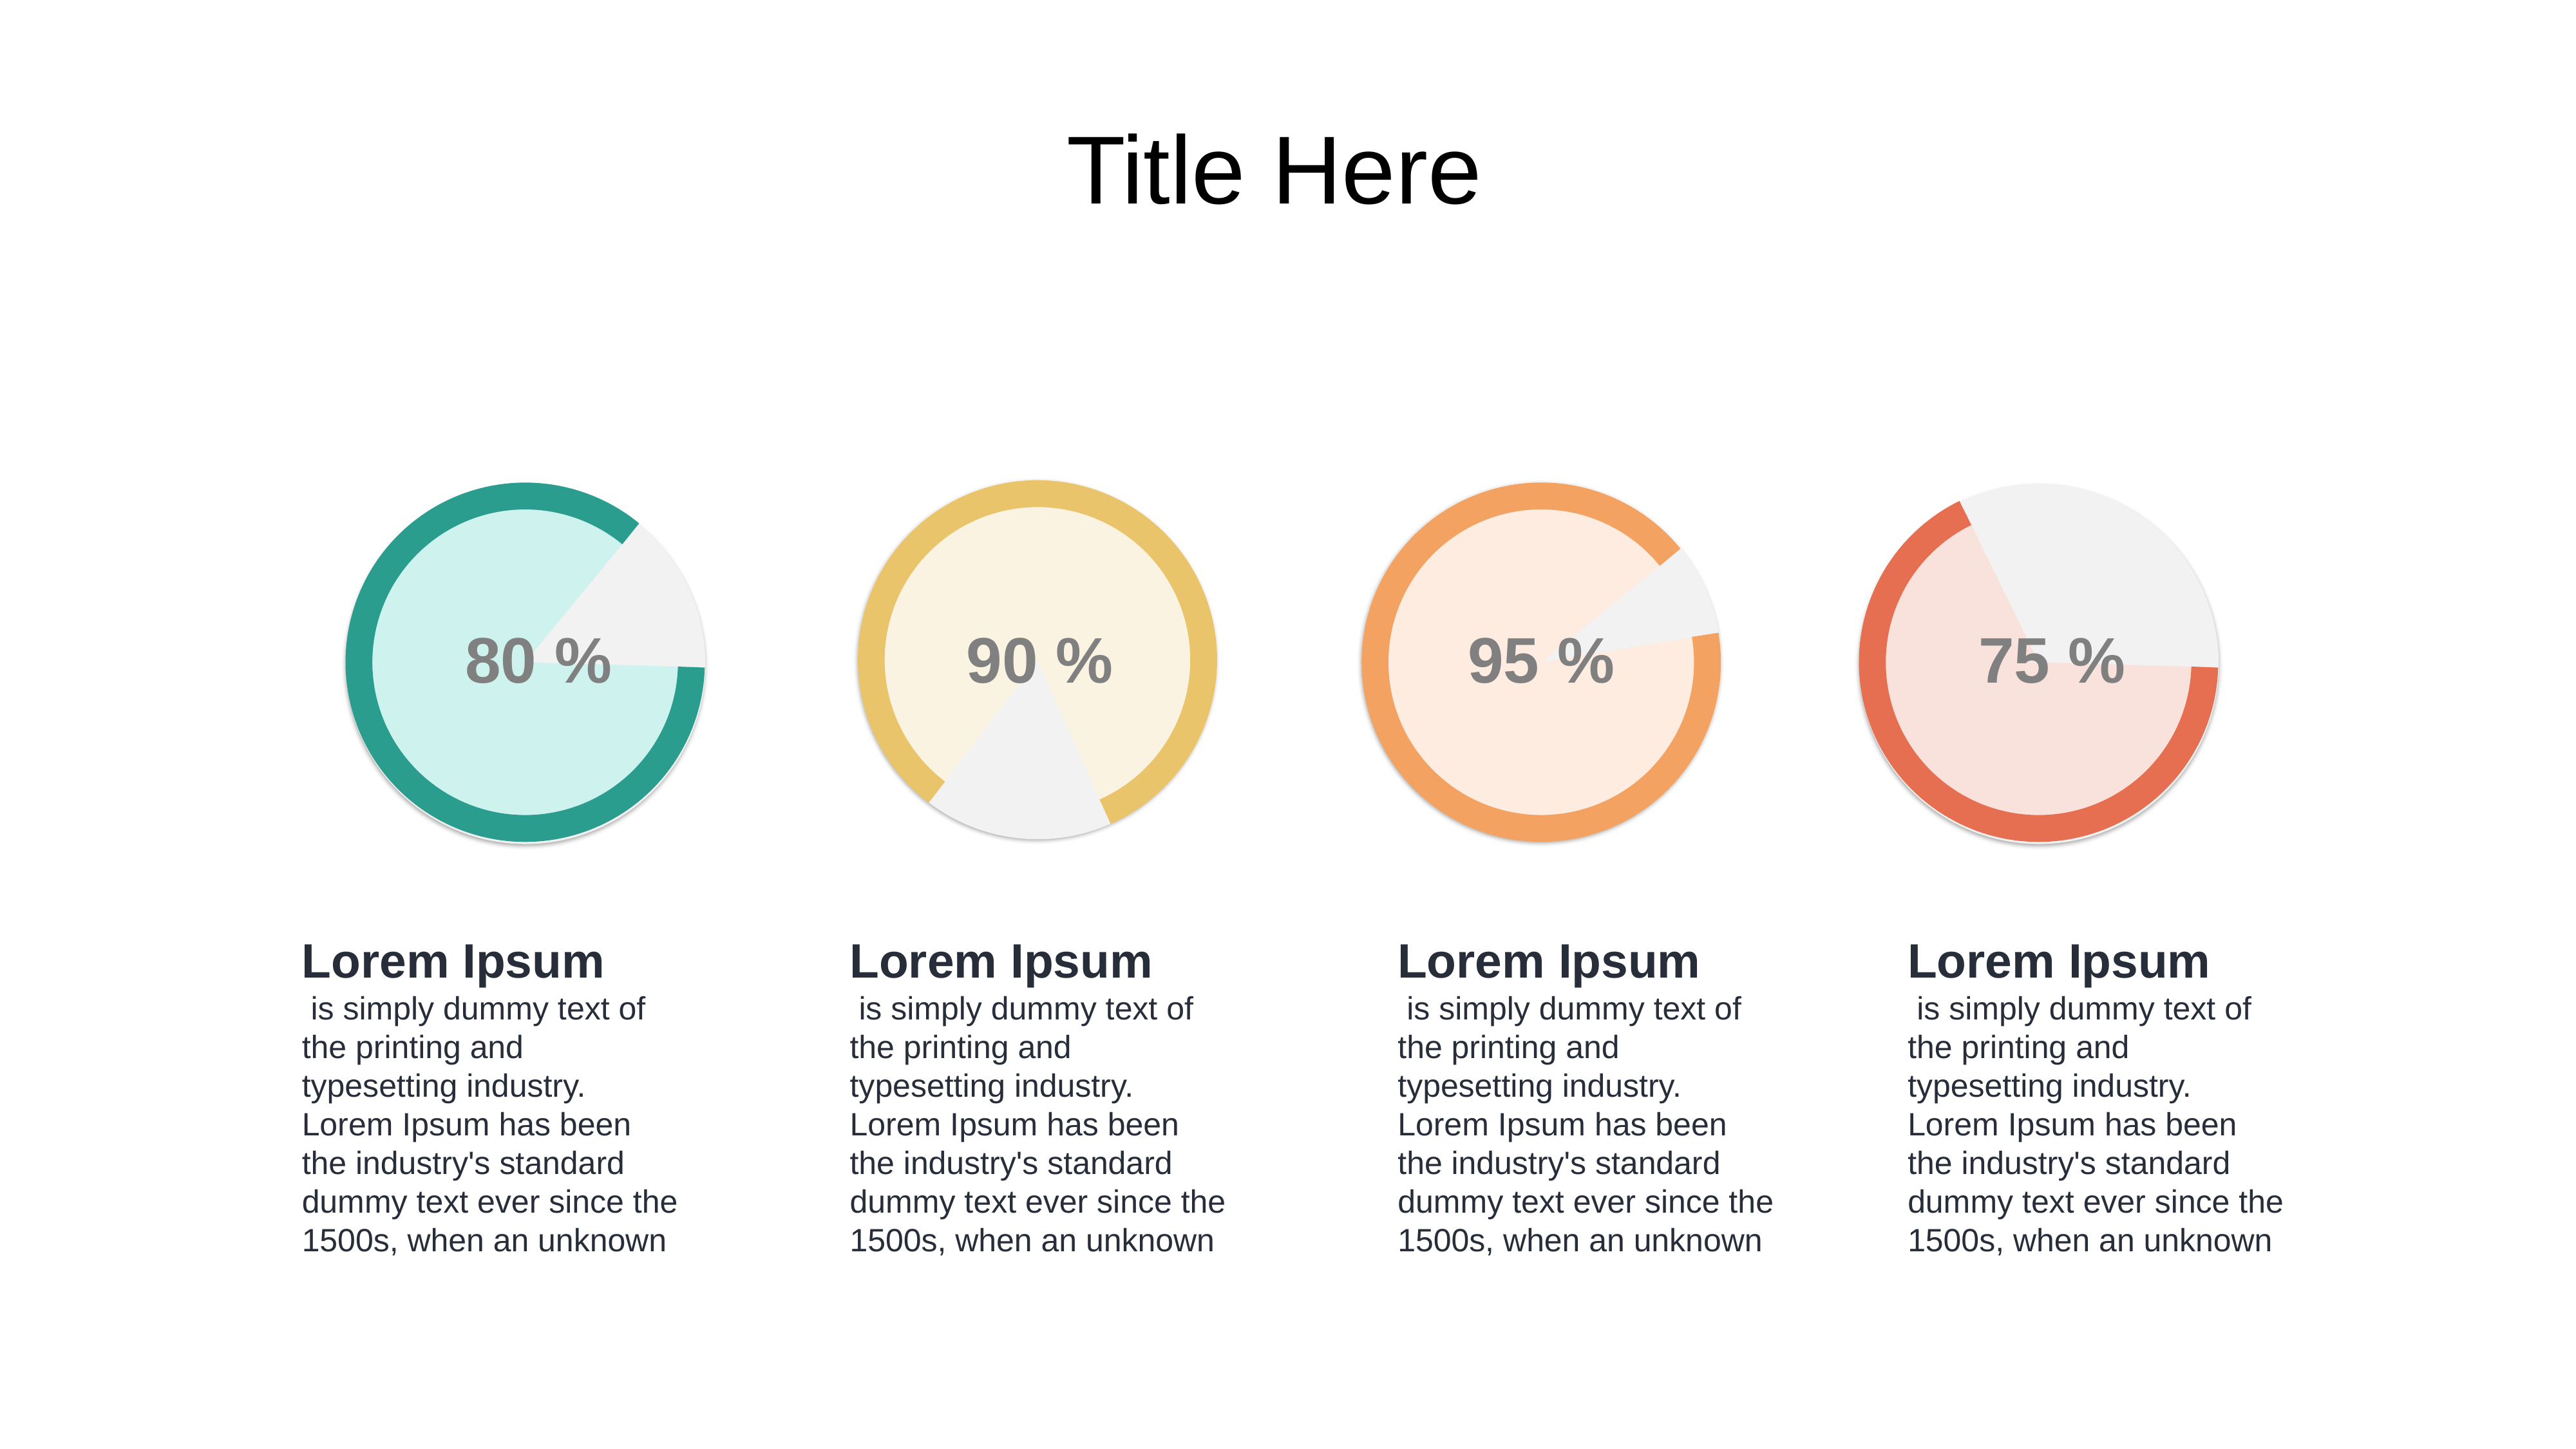

# Title Here

80 %
90 %
95 %
75 %
Lorem Ipsum
 is simply dummy text of the printing and typesetting industry. Lorem Ipsum has been the industry's standard dummy text ever since the 1500s, when an unknown
Lorem Ipsum
 is simply dummy text of the printing and typesetting industry. Lorem Ipsum has been the industry's standard dummy text ever since the 1500s, when an unknown
Lorem Ipsum
 is simply dummy text of the printing and typesetting industry. Lorem Ipsum has been the industry's standard dummy text ever since the 1500s, when an unknown
Lorem Ipsum
 is simply dummy text of the printing and typesetting industry. Lorem Ipsum has been the industry's standard dummy text ever since the 1500s, when an unknown